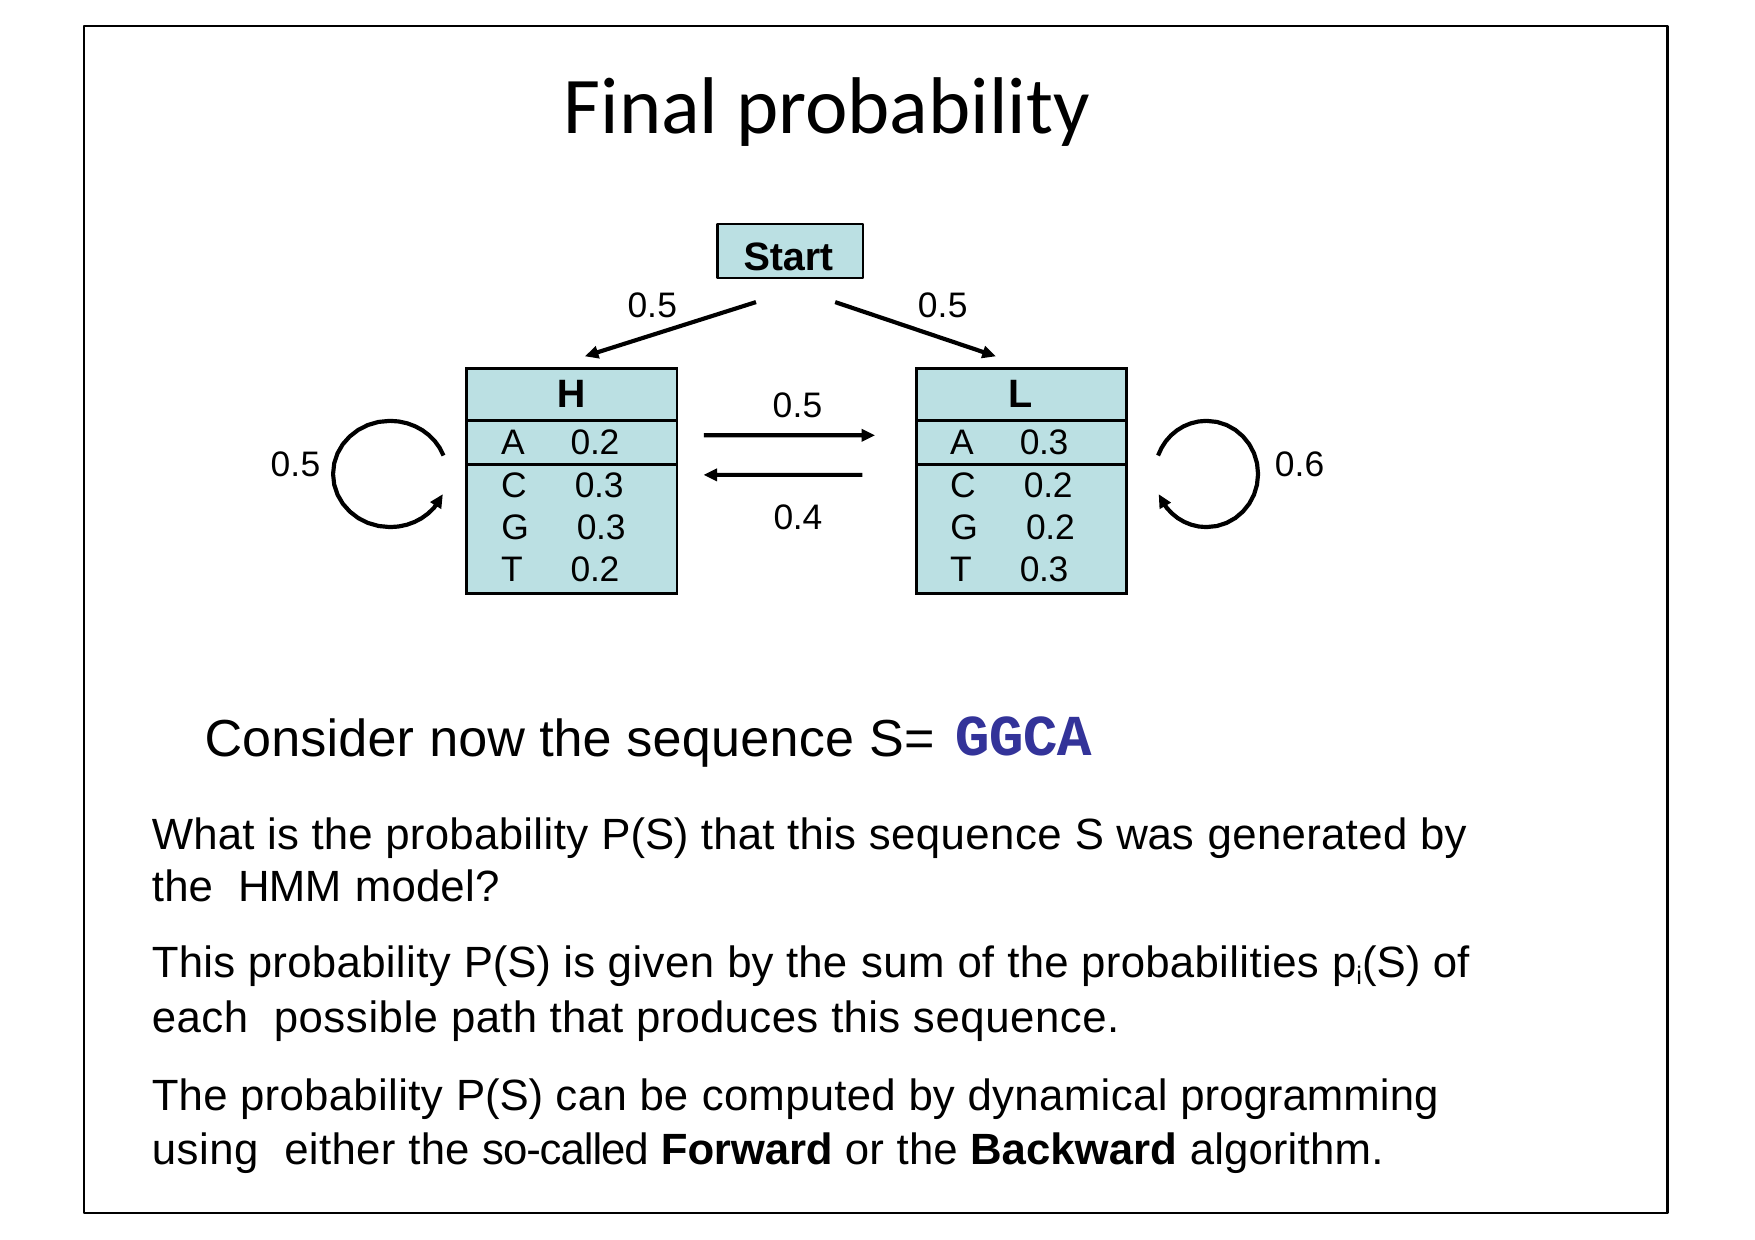

# Final probability
Start
0.5
0.5

| H |  |
| --- | --- |
| A | 0.2 |
| C | 0.3 |
| G | 0.3 |
| T | 0.2 |
| L |  |
| --- | --- |
| A | 0.3 |
| C | 0.2 |
| G | 0.2 |
| T | 0.3 |
0.5

0.5
0.6
0.4

Consider now the sequence S= GGCA
What is the probability P(S) that this sequence S was generated by the  HMM model?
This probability P(S) is given by the sum of the probabilities pi(S) of each  possible path that produces this sequence.
The probability P(S) can be computed by dynamical programming using  either the so-­called Forward or the Backward algorithm.